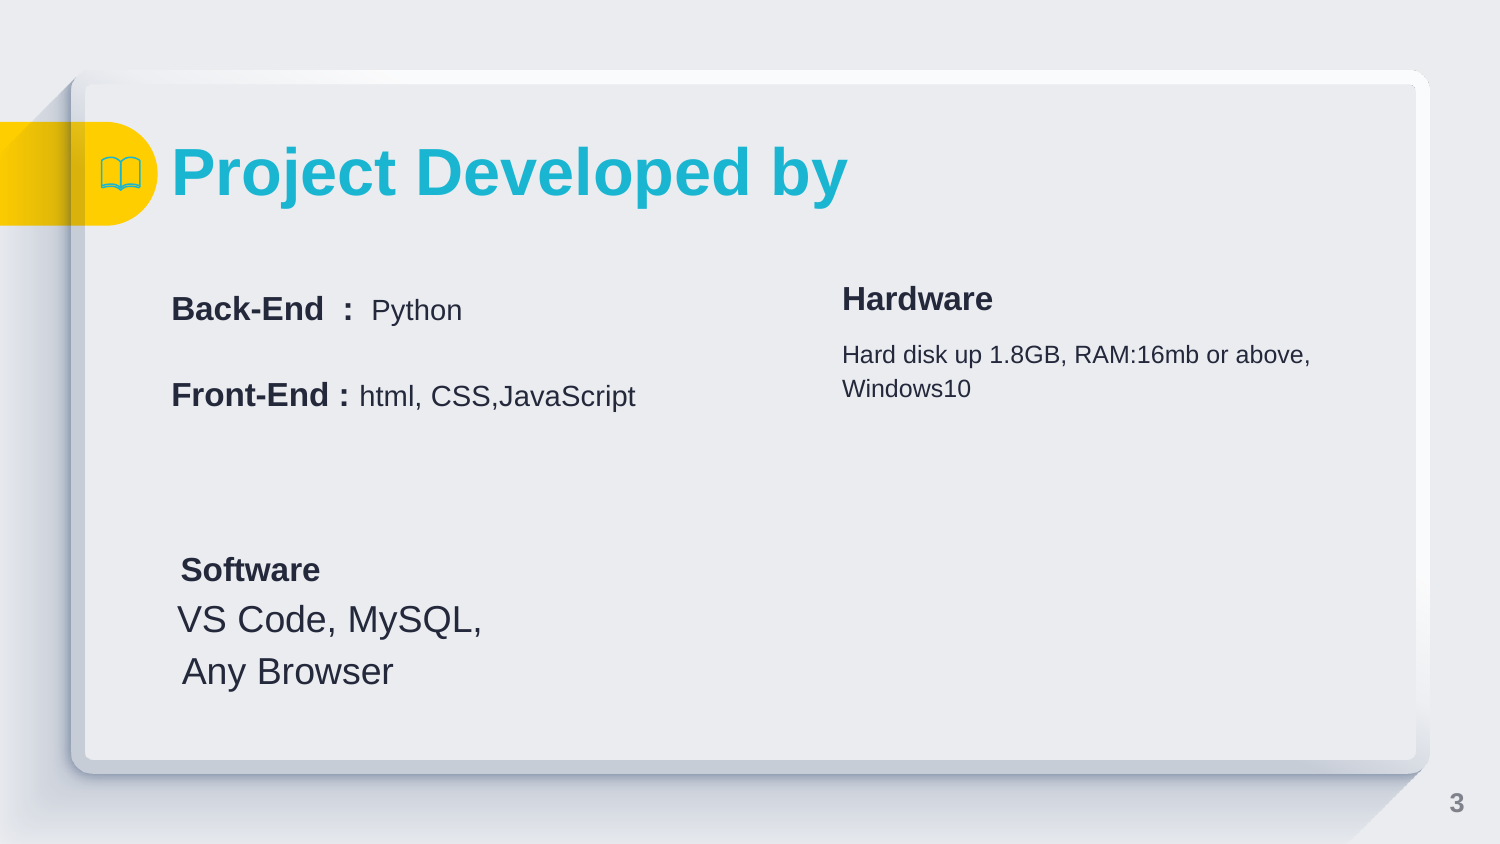

# Project Developed by

Back-End  :  Python

Front-End : html, CSS,JavaScript
Hardware
Hard disk up 1.8GB, RAM:16mb or above, Windows10
 Software
 VS Code, MySQL,
 Any Browser
3